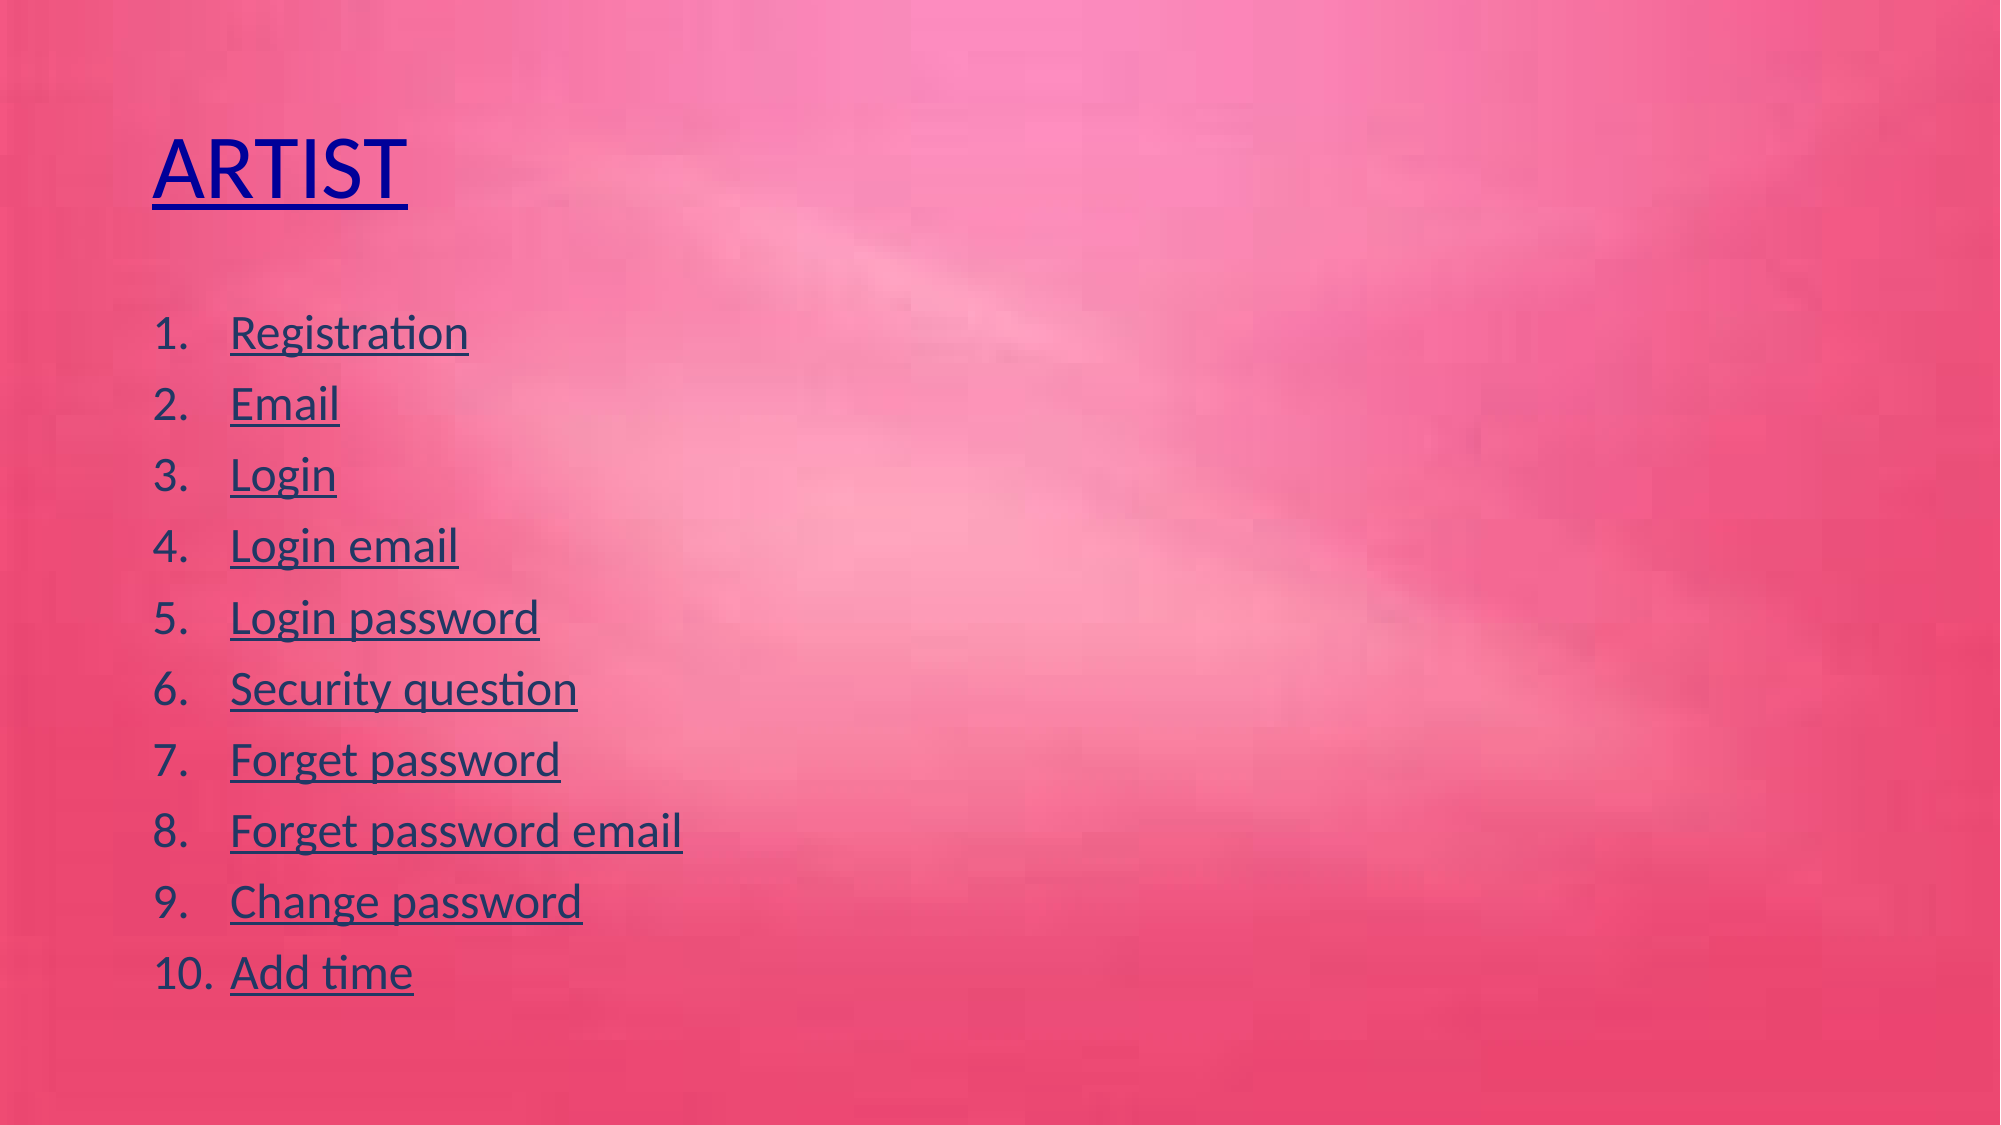

# ARTIST
Registration
Email
Login
Login email
Login password
Security question
Forget password
Forget password email
Change password
Add time